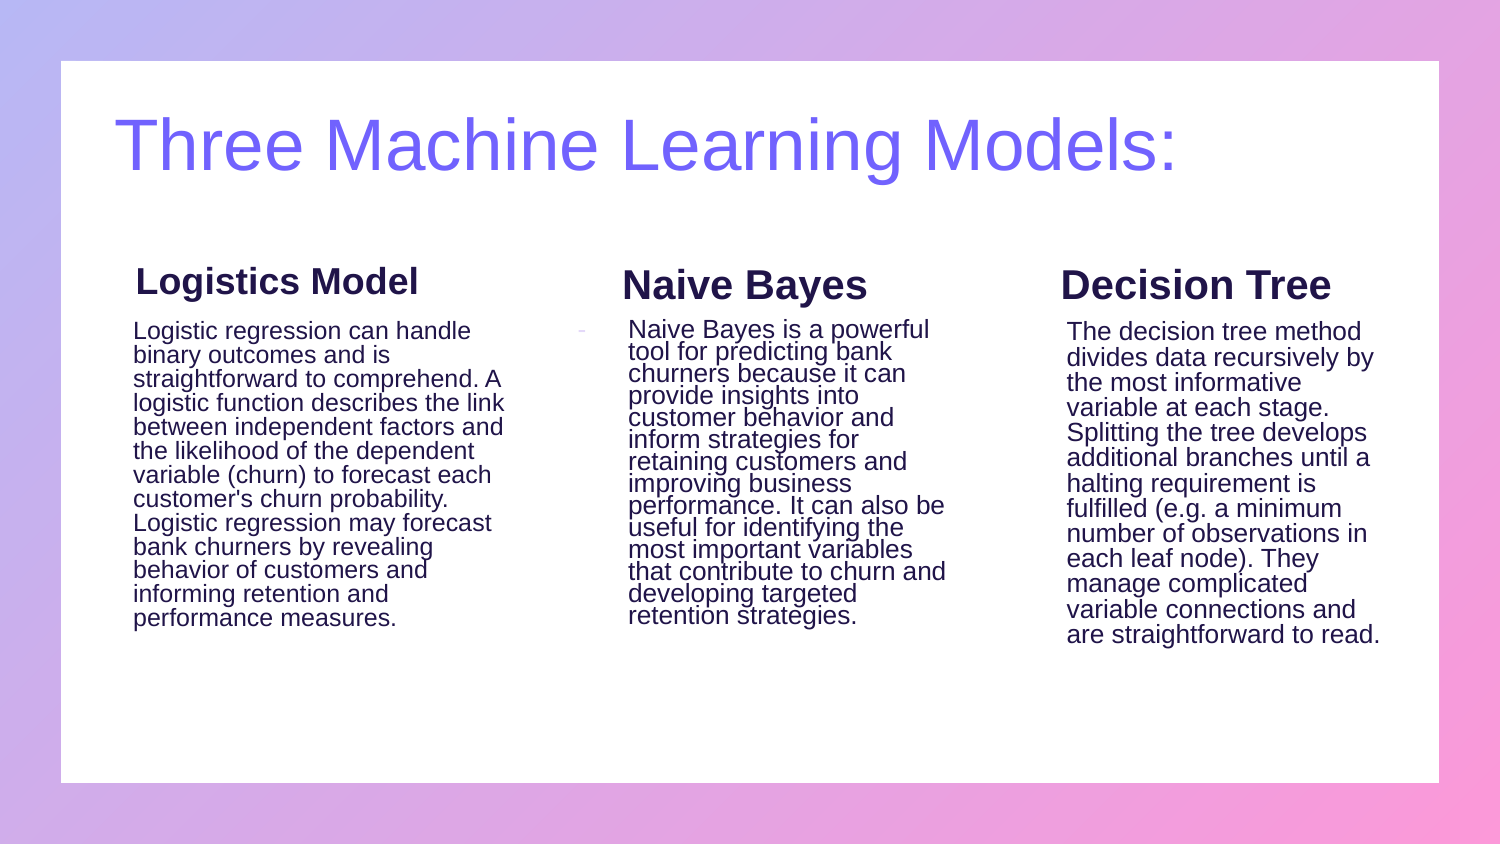

# Three Machine Learning Models:
  Logistics Model
      Naive Bayes
      Decision Tree

Naive Bayes is a powerful tool for predicting bank churners because it can provide insights into customer behavior and inform strategies for retaining customers and improving business performance. It can also be useful for identifying the most important variables that contribute to churn and developing targeted retention strategies.
The decision tree method divides data recursively by the most informative variable at each stage. Splitting the tree develops additional branches until a halting requirement is fulfilled (e.g. a minimum number of observations in each leaf node). They manage complicated variable connections and are straightforward to read.
Logistic regression can handle binary outcomes and is straightforward to comprehend. A logistic function describes the link between independent factors and the likelihood of the dependent variable (churn) to forecast each customer's churn probability. Logistic regression may forecast bank churners by revealing behavior of customers and informing retention and performance measures.